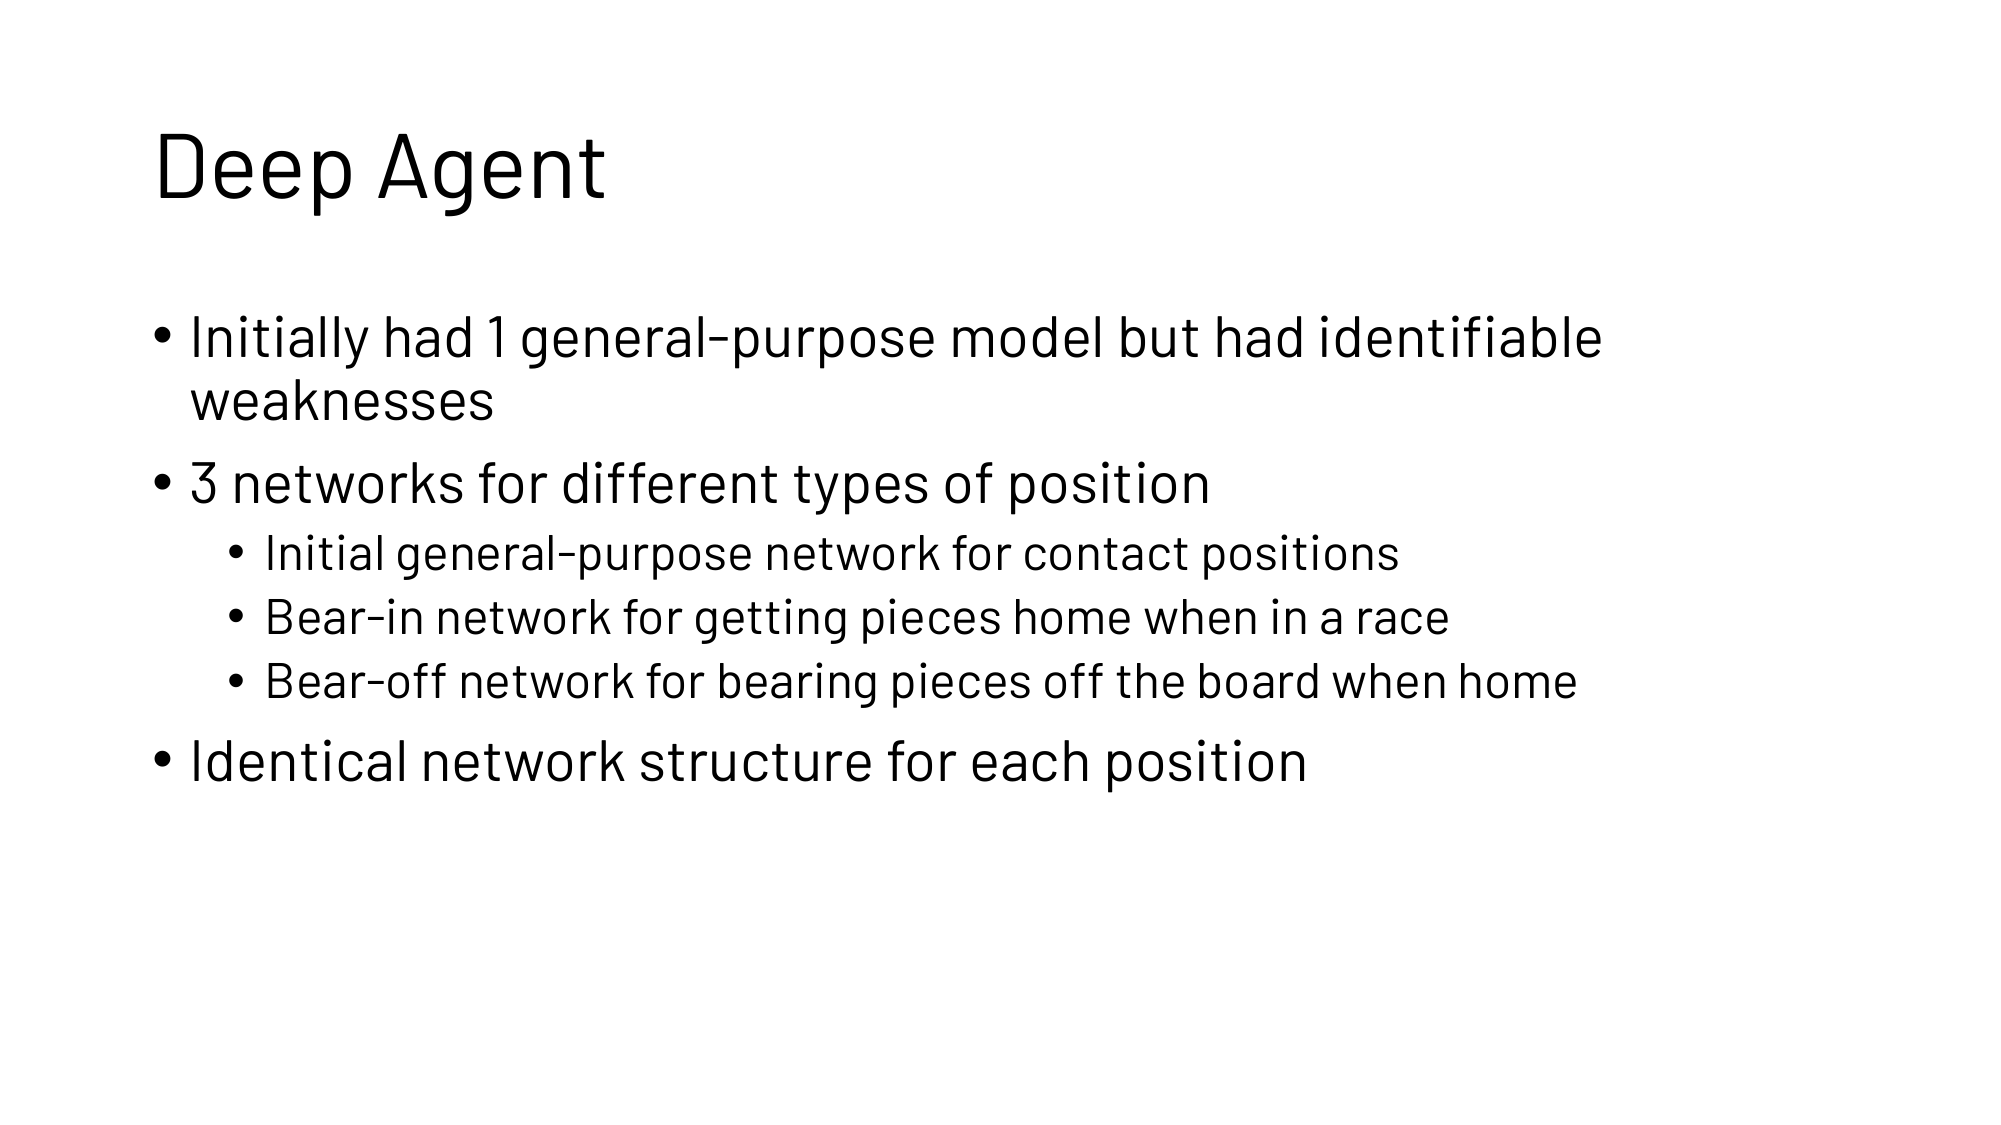

# Deep Agent
Initially had 1 general-purpose model but had identifiable weaknesses
3 networks for different types of position
Initial general-purpose network for contact positions
Bear-in network for getting pieces home when in a race
Bear-off network for bearing pieces off the board when home
Identical network structure for each position